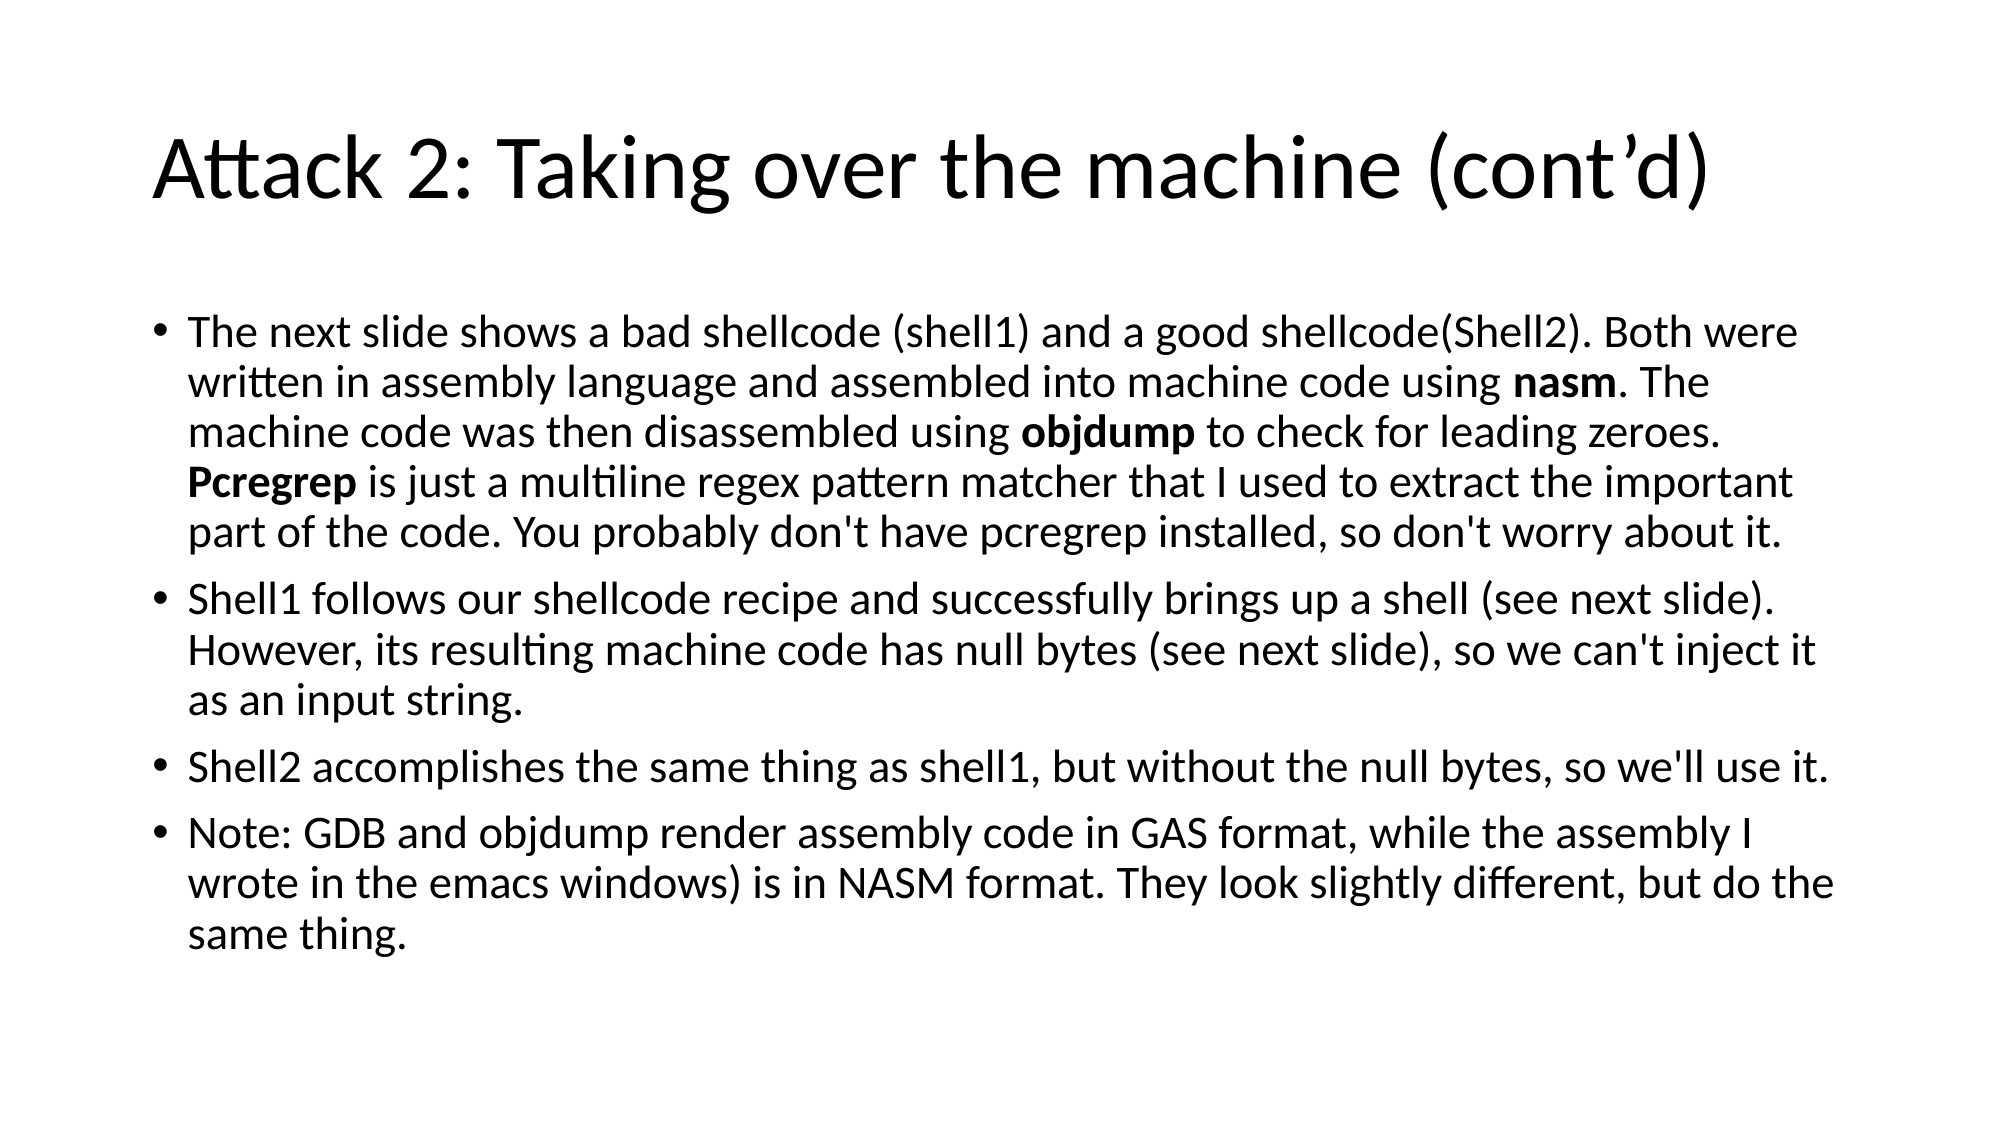

# Attack 2: Taking over the machine (cont’d)
The next slide shows a bad shellcode (shell1) and a good shellcode(Shell2). Both were written in assembly language and assembled into machine code using nasm. The machine code was then disassembled using objdump to check for leading zeroes. Pcregrep is just a multiline regex pattern matcher that I used to extract the important part of the code. You probably don't have pcregrep installed, so don't worry about it.
Shell1 follows our shellcode recipe and successfully brings up a shell (see next slide). However, its resulting machine code has null bytes (see next slide), so we can't inject it as an input string.
Shell2 accomplishes the same thing as shell1, but without the null bytes, so we'll use it.
Note: GDB and objdump render assembly code in GAS format, while the assembly I wrote in the emacs windows) is in NASM format. They look slightly different, but do the same thing.